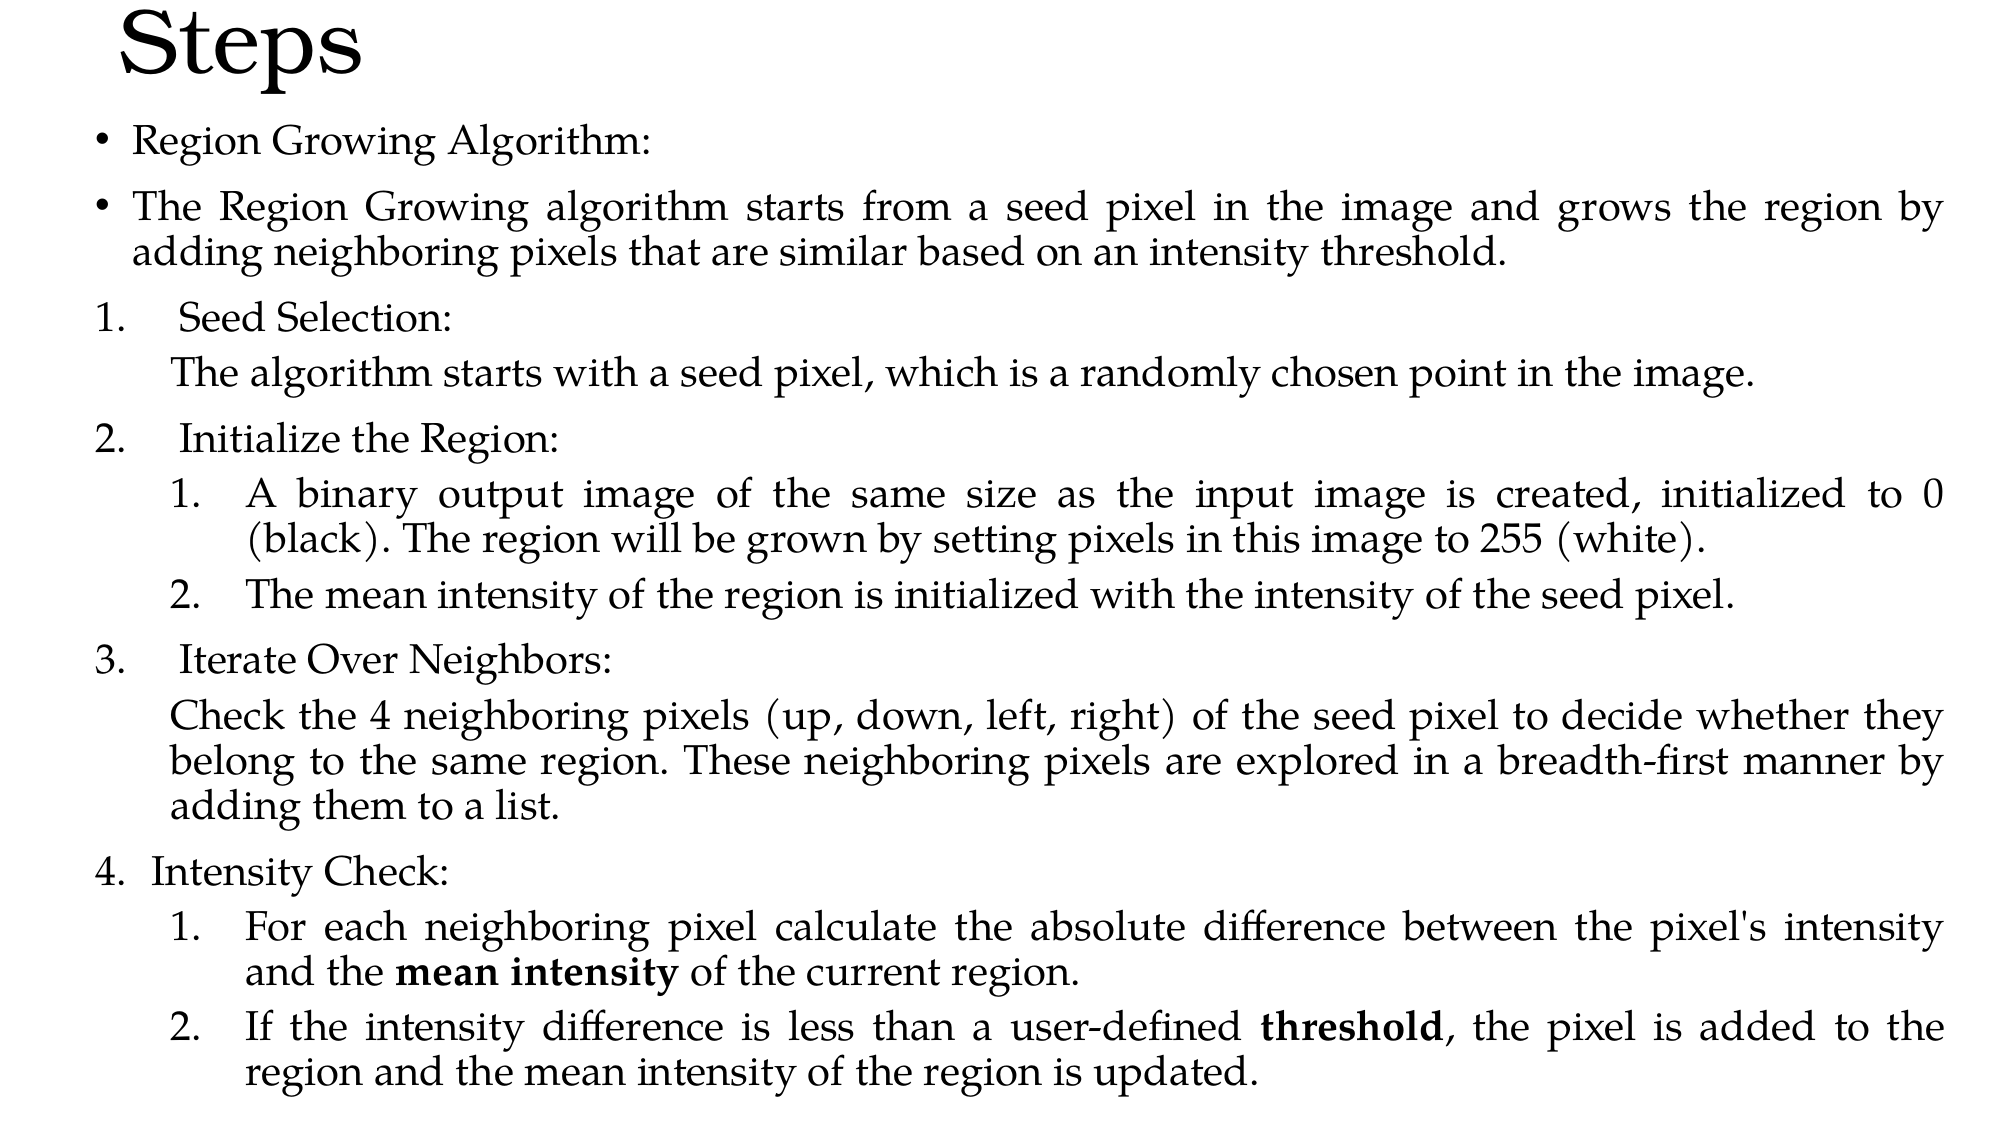

# Steps
Region Growing Algorithm:
The Region Growing algorithm starts from a seed pixel in the image and grows the region by adding neighboring pixels that are similar based on an intensity threshold.
Seed Selection:
The algorithm starts with a seed pixel, which is a randomly chosen point in the image.
Initialize the Region:
A binary output image of the same size as the input image is created, initialized to 0 (black). The region will be grown by setting pixels in this image to 255 (white).
The mean intensity of the region is initialized with the intensity of the seed pixel.
Iterate Over Neighbors:
Check the 4 neighboring pixels (up, down, left, right) of the seed pixel to decide whether they belong to the same region. These neighboring pixels are explored in a breadth-first manner by adding them to a list.
Intensity Check:
For each neighboring pixel calculate the absolute difference between the pixel's intensity and the mean intensity of the current region.
If the intensity difference is less than a user-defined threshold, the pixel is added to the region and the mean intensity of the region is updated.